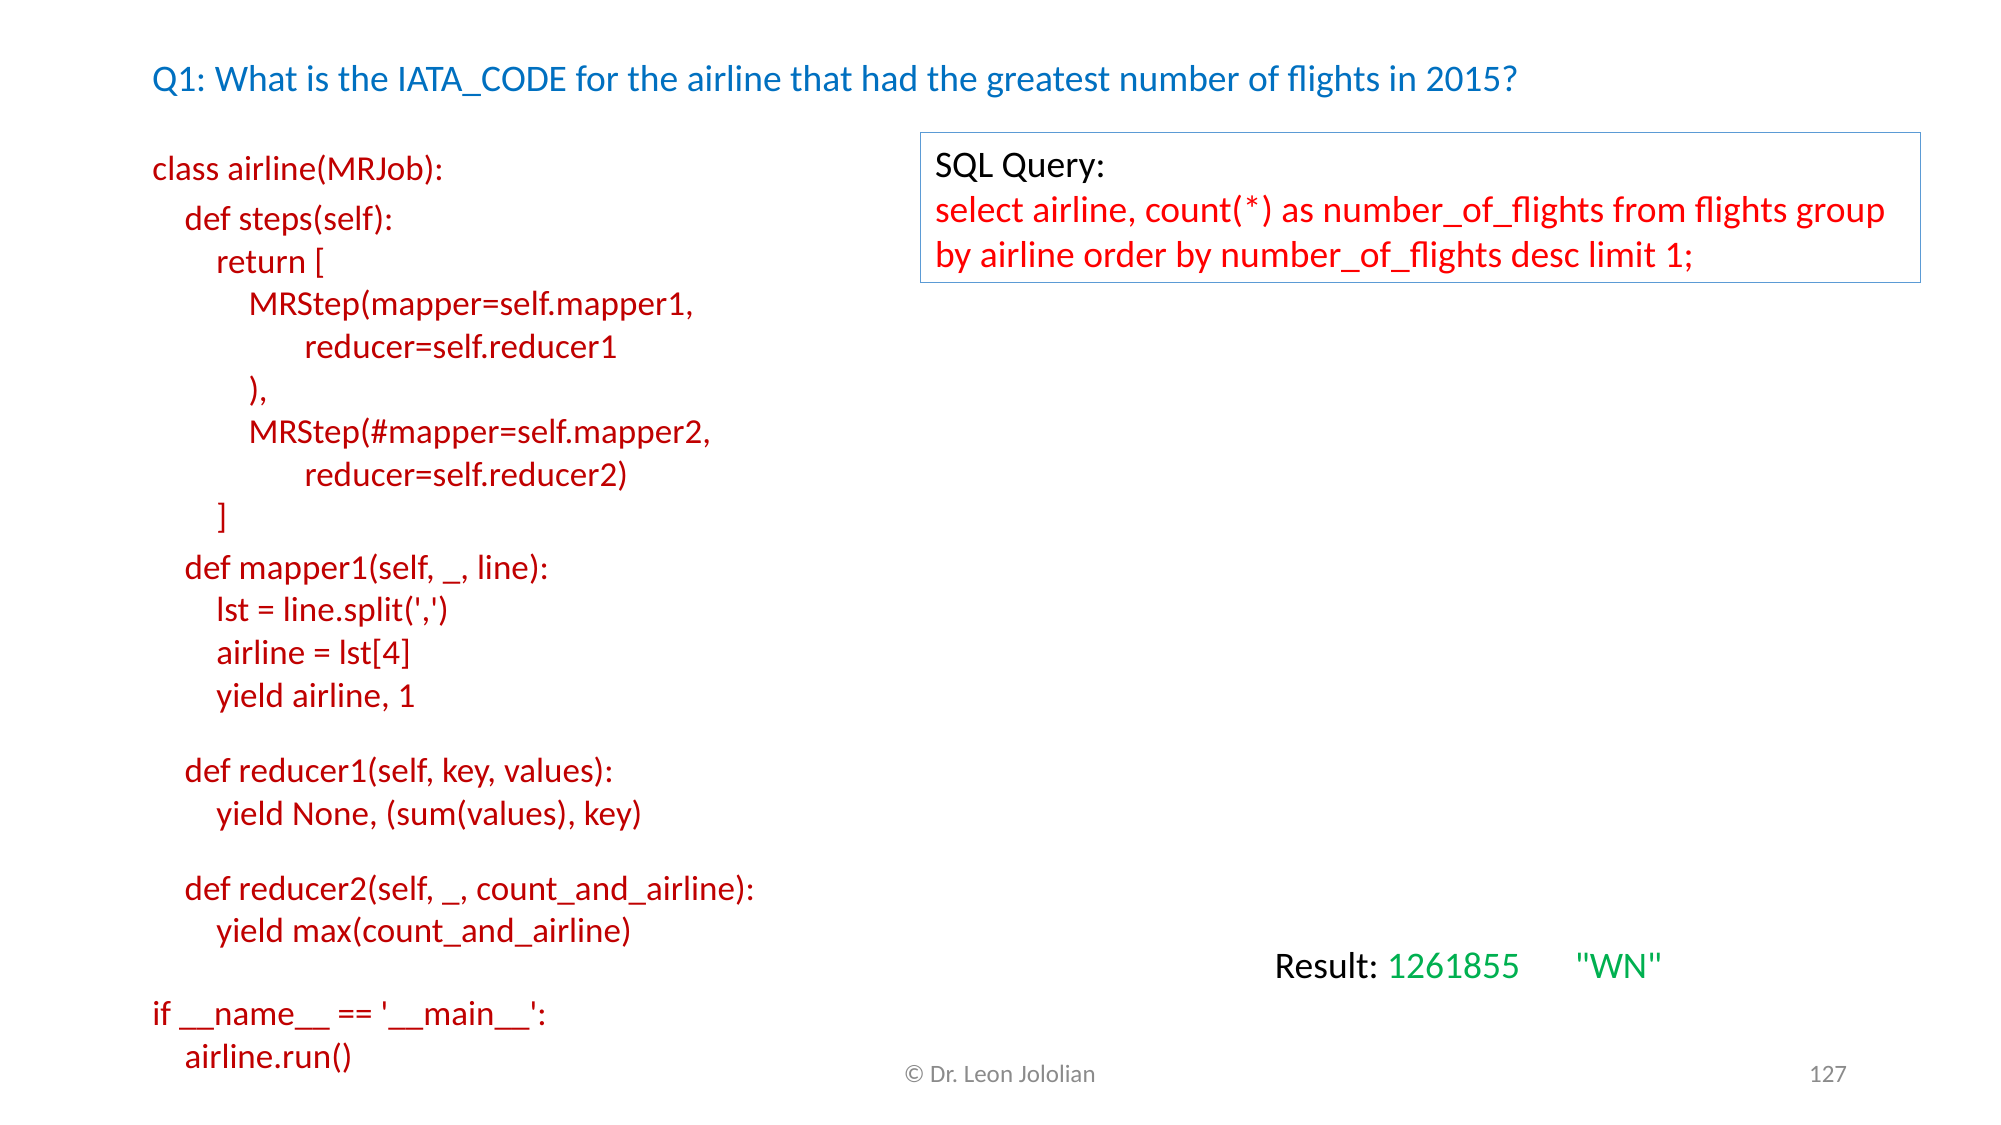

Q1: What is the IATA_CODE for the airline that had the greatest number of flights in 2015?
SQL Query:
select airline, count(*) as number_of_flights from flights group by airline order by number_of_flights desc limit 1;
class airline(MRJob):
    def steps(self):
        return [
            MRStep(mapper=self.mapper1,
                   reducer=self.reducer1
            ),
            MRStep(#mapper=self.mapper2,
                   reducer=self.reducer2)
        ]
    def mapper1(self, _, line):
        lst = line.split(',')
        airline = lst[4]
        yield airline, 1

    def reducer1(self, key, values):
        yield None, (sum(values), key)

    def reducer2(self, _, count_and_airline):
        yield max(count_and_airline)

if __name__ == '__main__':
    airline.run()
Result: 1261855	"WN"
© Dr. Leon Jololian
127